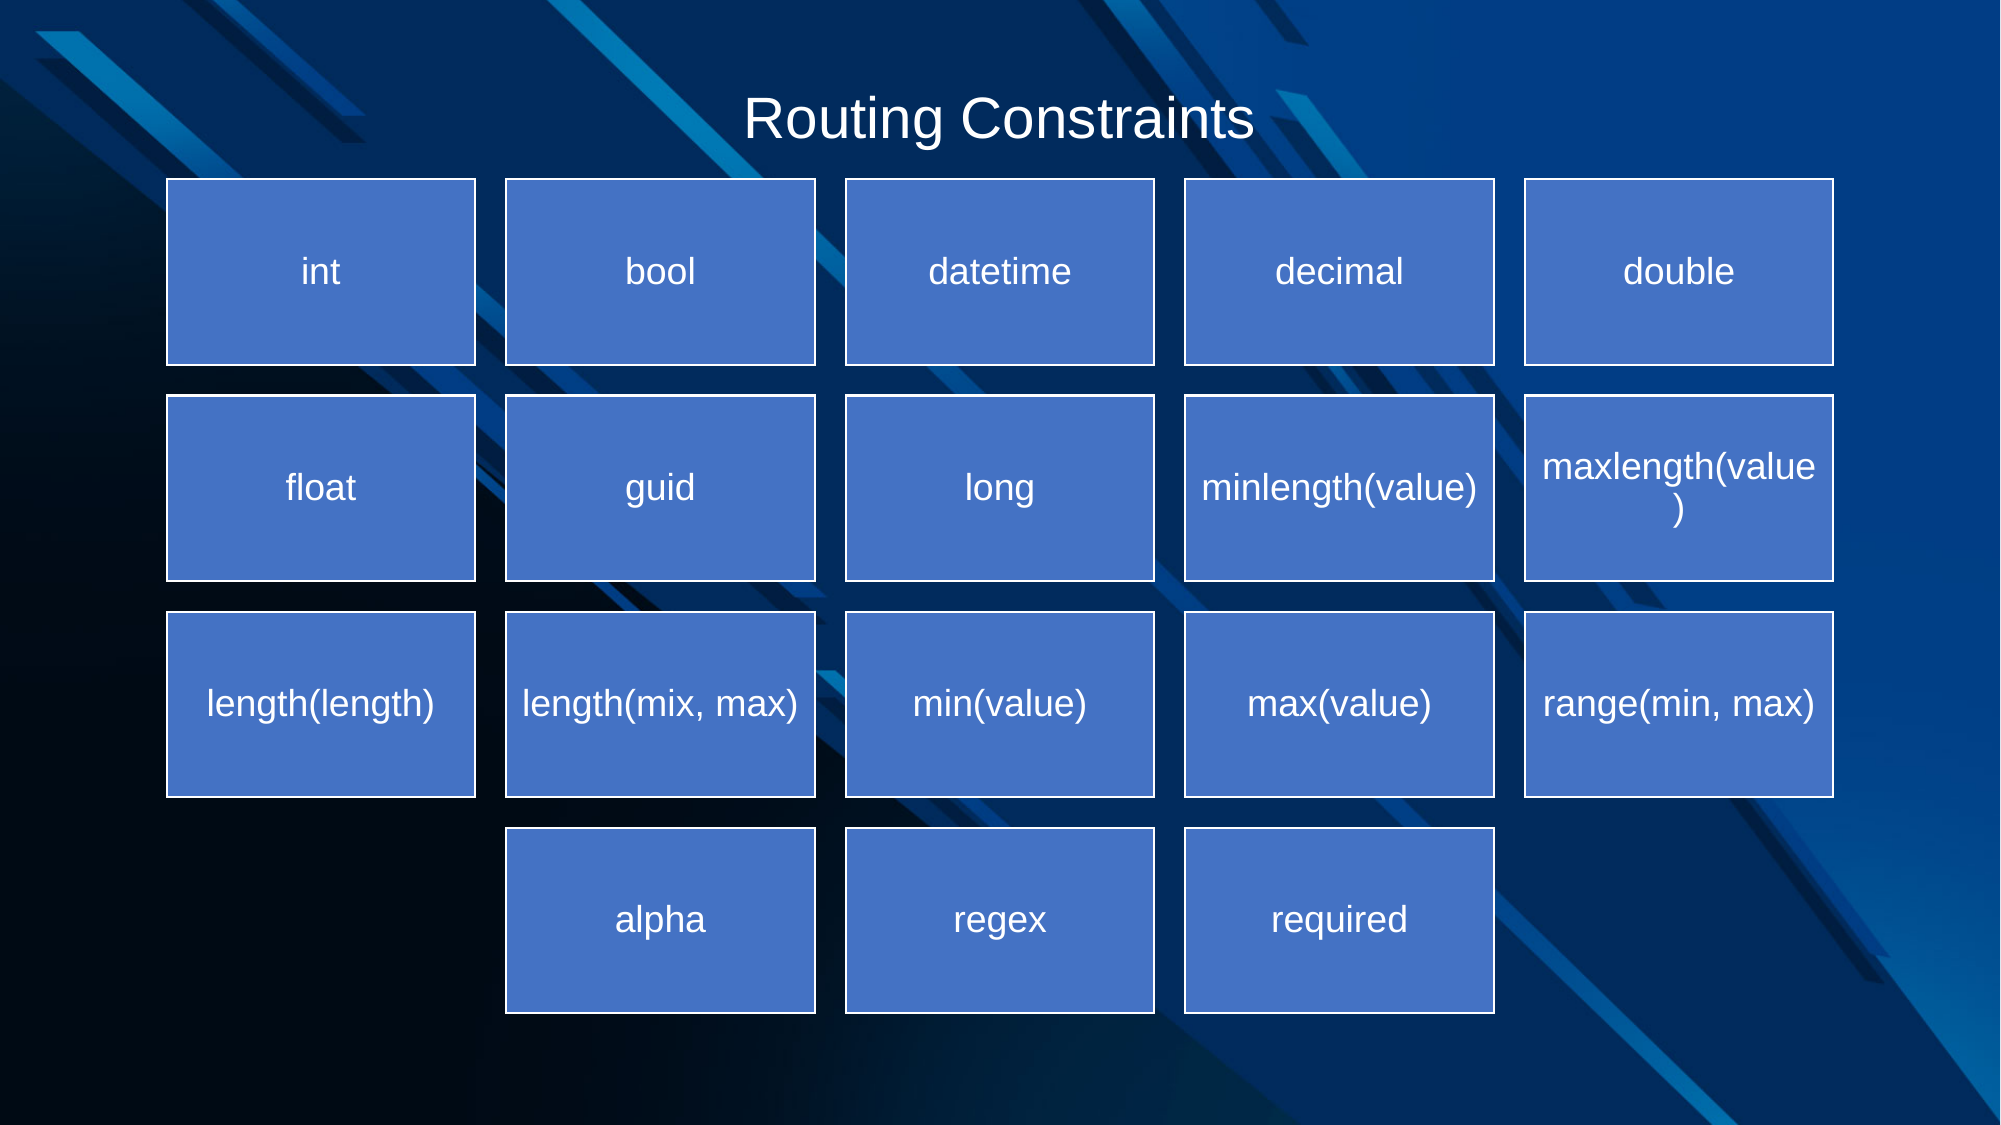

# Routing Constraints
int
bool
datetime
decimal
double
float
guid
long
minlength(value)
maxlength(value)
length(length)
length(mix, max)
min(value)
max(value)
range(min, max)
alpha
regex
required